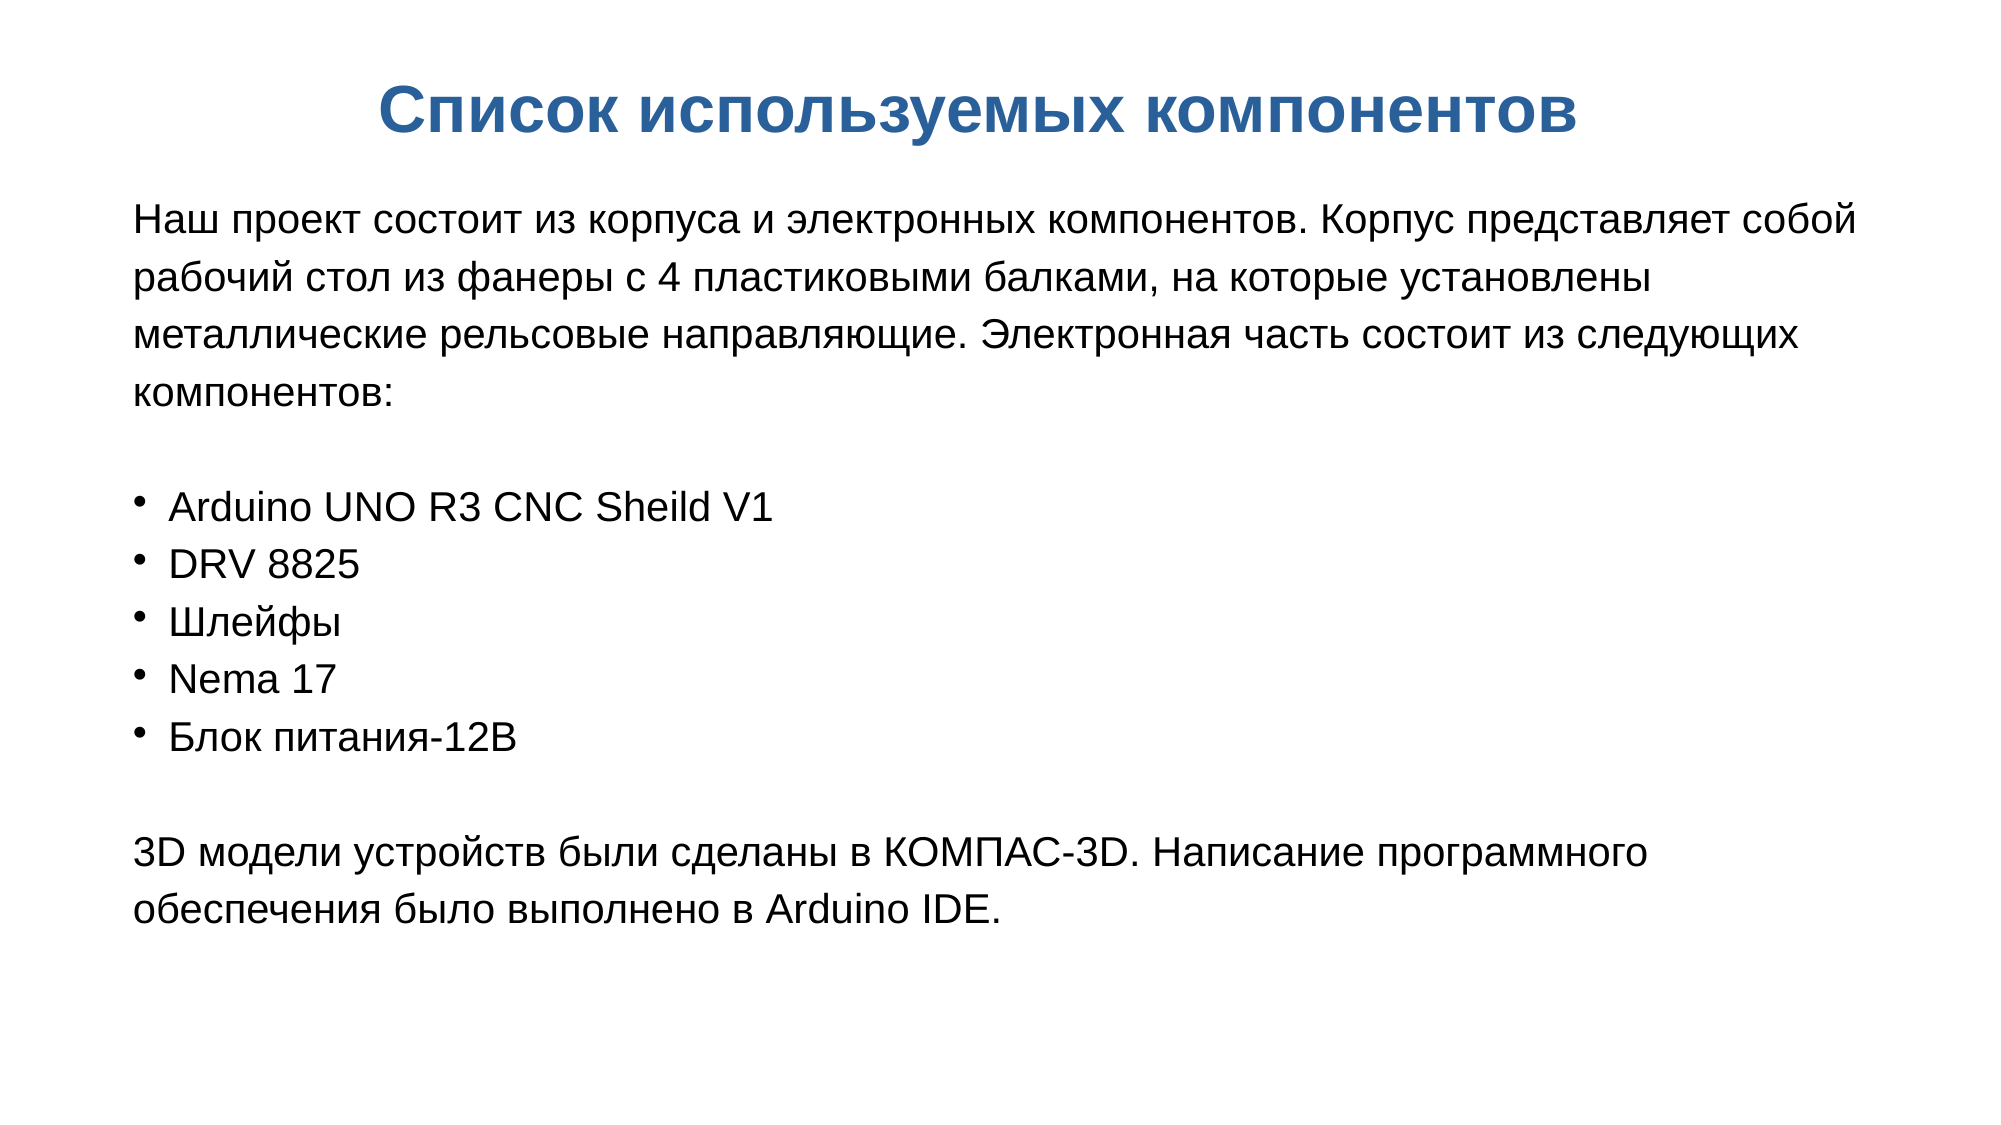

Список используемых компонентов
Наш проект состоит из корпуса и электронных компонентов. Корпус представляет собой рабочий стол из фанеры с 4 пластиковыми балками, на которые установлены металлические рельсовые направляющие. Электронная часть состоит из следующих компонентов:

Arduino UNO R3 CNC Sheild V1
DRV 8825
Шлейфы
Nema 17
Блок питания-12В

3D модели устройств были сделаны в КОМПАС-3D. Написание программного обеспечения было выполнено в Arduino IDE.